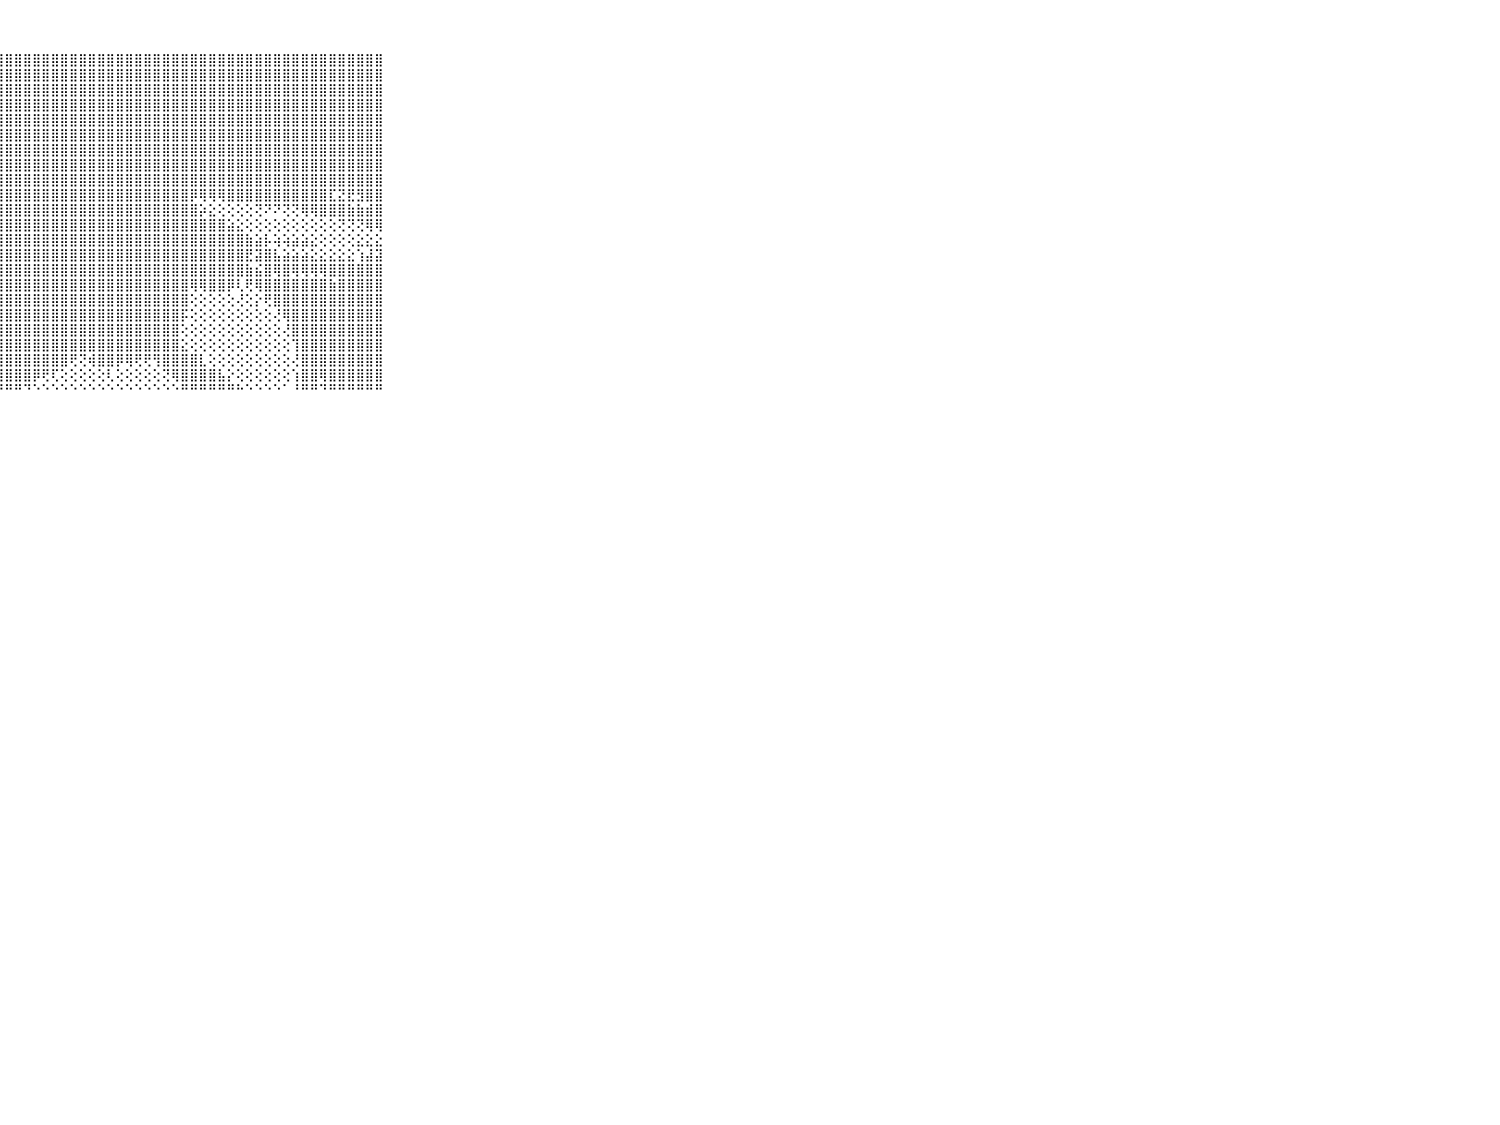

⠀⠀⠀⠀⠀⠀⠀⠀⠀⠀⠀⣿⣿⣿⣿⣿⣿⣿⣿⣿⣿⣿⣿⣿⣿⣿⣿⣿⣿⣿⣿⣿⣿⣿⣿⣿⣿⣿⣿⣿⣿⣿⣿⣿⣿⣿⣿⣿⣿⣿⣿⣿⣿⣿⣿⣿⣿⣿⣿⣿⣿⣿⣿⣿⣿⣿⣿⣿⣿⠀⠀⠀⠀⠀⠀⠀⠀⠀⠀⠀⠀
⠀⠀⠀⠀⠀⠀⠀⠀⠀⠀⠀⣿⣿⣿⣿⣿⣿⣿⣿⣿⣿⣿⣿⣿⣿⣿⣿⣿⣿⣿⣿⣿⣿⣿⣿⣿⣿⣿⣿⣿⣿⣿⣿⣿⣿⣿⣿⣿⣿⣿⣿⣿⣿⣿⣿⣿⣿⣿⣿⣿⣿⣿⣿⣿⣿⣿⣿⣿⣿⠀⠀⠀⠀⠀⠀⠀⠀⠀⠀⠀⠀
⠀⠀⠀⠀⠀⠀⠀⠀⠀⠀⠀⣿⣿⣿⣿⣿⣿⣿⣿⣿⣿⣿⣿⣿⣿⣿⣿⣿⣿⣿⣿⣿⣿⣿⣿⣿⣿⣿⣿⣿⣿⣿⣿⣿⣿⣿⣿⣿⣿⣿⣿⣿⣿⣿⣿⣿⣿⣿⣿⣿⣿⣿⣿⣿⣿⣿⣿⣿⣿⠀⠀⠀⠀⠀⠀⠀⠀⠀⠀⠀⠀
⠀⠀⠀⠀⠀⠀⠀⠀⠀⠀⠀⣿⣿⣿⣿⣿⣿⣿⣿⣿⣿⣿⣿⣿⣿⣿⣿⣿⣿⣿⣿⣿⣿⣿⣿⣿⣿⣿⣿⣿⣿⣿⣿⣿⣿⣿⣿⣿⣿⣿⣿⣿⣿⣿⣿⣿⣿⣿⣿⣿⣿⣿⣿⣿⣿⣿⣿⣿⣿⠀⠀⠀⠀⠀⠀⠀⠀⠀⠀⠀⠀
⠀⠀⠀⠀⠀⠀⠀⠀⠀⠀⠀⣿⣿⣿⣿⣿⣿⣿⣿⣿⣿⣿⣿⣿⣿⣿⣿⣿⣿⣿⣿⣿⣿⣿⣿⣿⣿⣿⣿⣿⣿⣿⣿⣿⣿⣿⣿⣿⣿⣿⣿⣿⣿⣿⣿⣿⣿⣿⣿⣿⣿⣿⣿⣿⣿⣿⣿⣿⣿⠀⠀⠀⠀⠀⠀⠀⠀⠀⠀⠀⠀
⠀⠀⠀⠀⠀⠀⠀⠀⠀⠀⠀⣿⣿⣿⣿⣿⣿⣿⣿⣿⣿⣿⣿⣿⣿⣿⣿⣿⣿⣿⣿⣿⣿⣿⣿⣿⣿⣿⣿⣿⣿⣿⣿⣿⣿⣿⣿⣿⣿⣿⣿⣿⣿⣿⣿⣿⣿⣿⣿⣿⣿⣿⣿⣿⣿⣿⣿⣿⣿⠀⠀⠀⠀⠀⠀⠀⠀⠀⠀⠀⠀
⠀⠀⠀⠀⠀⠀⠀⠀⠀⠀⠀⣿⣿⣿⣿⣿⣿⣿⣿⣿⣿⣿⣿⣿⣿⣿⣿⣿⣿⣿⣿⣿⣿⣿⣿⣿⣿⣿⣿⣿⣿⣿⣿⣿⣿⣿⣿⣿⣿⣿⣿⣿⣿⣿⣿⣿⣿⣿⣿⣿⣿⣿⣿⣿⣿⣿⣿⣿⣿⠀⠀⠀⠀⠀⠀⠀⠀⠀⠀⠀⠀
⠀⠀⠀⠀⠀⠀⠀⠀⠀⠀⠀⣿⣿⣿⣿⣿⣿⣿⣿⣿⣿⣿⣿⣿⣿⣿⣿⣿⣿⣿⣿⣿⣿⣿⣿⣿⣿⣿⣿⣿⣿⣿⣿⣿⣿⣿⣿⣿⣿⣿⣿⣿⣿⣿⣿⣿⣿⣿⣿⣿⣿⣿⣿⣿⣿⣿⣿⣿⣿⠀⠀⠀⠀⠀⠀⠀⠀⠀⠀⠀⠀
⠀⠀⠀⠀⠀⠀⠀⠀⠀⠀⠀⣿⣿⣿⣿⣿⣿⣿⣿⣿⣿⣿⣿⣿⣿⣿⣿⣿⣿⣿⣿⣿⣿⣿⣿⣿⣿⣿⣿⣿⣿⣿⣿⣿⣿⣿⣿⣿⣿⣿⣿⣿⣿⣿⣿⣿⣿⣿⣿⣿⣿⣿⣿⣿⣿⣿⣿⣿⣿⠀⠀⠀⠀⠀⠀⠀⠀⠀⠀⠀⠀
⠀⠀⠀⠀⠀⠀⠀⠀⠀⠀⠀⣿⣿⣿⣿⣿⣿⣿⣿⣿⣿⣿⣿⣿⣿⣿⣿⣿⣿⣿⣿⣿⣿⣿⣿⣿⣿⣿⣿⣿⣿⣿⣿⣿⣿⣿⣿⣿⡿⢿⢿⢿⣿⣿⣿⣿⣿⣿⣿⣿⣿⣿⣿⣏⣝⣟⣻⣿⣿⠀⠀⠀⠀⠀⠀⠀⠀⠀⠀⠀⠀
⠀⠀⠀⠀⠀⠀⠀⠀⠀⠀⠀⣿⣿⣿⣿⣿⣿⣿⣿⢝⢿⣿⣿⣿⣿⣿⣿⣿⣿⣿⣿⣿⣿⣿⣿⣿⣿⣿⣿⣿⣿⣿⣿⣿⣿⣿⣿⣿⣿⡵⣕⢕⢕⢕⢕⢝⠝⠝⢝⢝⢿⢿⣿⣿⣿⣷⣷⣾⣿⠀⠀⠀⠀⠀⠀⠀⠀⠀⠀⠀⠀
⠀⠀⠀⠀⠀⠀⠀⠀⠀⠀⠀⣿⣿⣿⣿⣿⣿⣿⣳⡕⢝⣿⣿⣿⣿⣿⣿⣿⣿⣿⣿⣿⣿⣿⣿⣿⣿⣿⣿⣿⣿⣿⣿⣿⣿⣿⣿⣿⣿⣿⣿⣿⣵⣕⢕⢕⢕⢕⢕⢕⢕⢕⢕⢕⢝⢝⢝⢿⢿⠀⠀⠀⠀⠀⠀⠀⠀⠀⠀⠀⠀
⠀⠀⠀⠀⠀⠀⠀⠀⠀⠀⠀⣿⣿⣿⣿⣿⡕⡜⢕⢳⣿⣿⣿⣿⣿⣿⣿⣿⣿⣿⣿⣿⣿⣿⣿⣿⣿⣿⣿⣿⣿⣿⣿⣿⣿⣿⣿⣿⣿⣿⣿⣿⣿⣿⣷⣵⡧⢵⢵⣵⣵⣕⢕⢕⢕⢕⣕⣕⣕⠀⠀⠀⠀⠀⠀⠀⠀⠀⠀⠀⠀
⠀⠀⠀⠀⠀⠀⠀⠀⠀⠀⠀⣿⣿⣿⣿⣿⣷⣷⣿⣿⣿⣿⣿⣿⣿⣿⣿⣿⣿⣿⣿⣿⣿⣿⣿⣿⣿⣿⣿⣿⣿⣿⣿⣿⣿⣿⣿⣿⣿⣿⣿⣿⣿⣿⣟⣽⣿⣧⣵⣵⣵⣕⣕⣕⣕⣕⢱⣼⣽⠀⠀⠀⠀⠀⠀⠀⠀⠀⠀⠀⠀
⠀⠀⠀⠀⠀⠀⠀⠀⠀⠀⠀⣿⣿⣿⣿⡿⢿⢿⣿⣿⣿⣿⣿⣿⣿⣿⣿⣿⣿⣿⣿⣿⣿⣿⣿⣿⣿⣿⣿⣿⣿⣿⣿⣿⣿⣿⣿⣿⣿⣿⣿⣿⣿⣿⣷⣮⣿⢿⣿⢿⢿⢿⢿⣿⣿⣿⣿⣿⣿⠀⠀⠀⠀⠀⠀⠀⠀⠀⠀⠀⠀
⠀⠀⠀⠀⠀⠀⠀⠀⠀⠀⠀⣿⣿⣿⣿⣝⢜⢱⣿⣿⣿⣿⣿⣿⣿⣿⣿⣿⣿⣿⣿⣿⣿⣿⣿⣿⣿⣿⣿⣿⣿⣿⣿⣿⣿⣿⣿⣿⢿⢿⣿⣿⡿⢇⢟⢿⣿⣿⣿⣿⣿⣿⣿⣷⣿⣿⣿⣿⣿⠀⠀⠀⠀⠀⠀⠀⠀⠀⠀⠀⠀
⠀⠀⠀⠀⠀⠀⠀⠀⠀⠀⠀⣿⣿⣿⣿⡏⢕⢕⣿⣿⣿⣿⣿⣿⣿⣿⣿⣿⣿⣿⣿⣿⣿⣿⣿⣿⣿⣿⣿⣿⣿⣿⣿⣿⣿⣿⣿⣿⢕⢕⢕⢕⢕⢜⢕⡕⢟⣿⣿⣿⣿⣿⣿⣿⣿⣿⣿⣿⣿⠀⠀⠀⠀⠀⠀⠀⠀⠀⠀⠀⠀
⠀⠀⠀⠀⠀⠀⠀⠀⠀⠀⠀⣿⣿⣿⣿⡇⢕⢕⣿⣿⣿⣿⣿⣿⣿⣿⣿⣿⣿⣿⣿⣿⣿⣿⣿⣿⣿⣿⣿⣿⣿⣿⣿⣿⣿⣿⣿⡯⢕⢕⢕⢕⢕⢕⢕⢕⢕⢜⢿⣿⣿⣿⣿⣿⣿⣿⣿⣿⣿⠀⠀⠀⠀⠀⠀⠀⠀⠀⠀⠀⠀
⠀⠀⠀⠀⠀⠀⠀⠀⠀⠀⠀⣿⣿⣿⣿⡇⢕⢕⣿⣿⣿⣿⣿⣿⣿⣿⣿⣿⣿⣿⣿⣿⣿⣿⣿⣿⣿⣿⣿⣿⣿⣿⣿⣿⣿⣿⣿⢕⢕⢕⢕⢕⢕⢕⢕⢕⢕⢕⢜⣿⣿⣿⣿⣿⣿⣿⣿⣿⣿⠀⠀⠀⠀⠀⠀⠀⠀⠀⠀⠀⠀
⠀⠀⠀⠀⠀⠀⠀⠀⠀⠀⠀⣿⣿⣿⣿⣿⢕⢕⣿⣿⣿⣿⣿⣿⣿⣿⣿⣿⣿⣿⣿⣿⣿⣿⣿⣿⣿⣿⣿⣿⣿⣿⣿⣿⣿⣿⣿⣕⢕⢕⢕⢕⢕⢕⢕⢕⢕⢕⢕⢹⣿⣿⣿⣿⣿⣿⣿⣿⣿⠀⠀⠀⠀⠀⠀⠀⠀⠀⠀⠀⠀
⠀⠀⠀⠀⠀⠀⠀⠀⠀⠀⠀⣿⣿⣿⣿⣿⢕⢕⣿⣿⣿⣿⣿⣿⣿⣿⣿⣿⣿⣿⣿⣿⣿⣿⣿⢟⢝⢾⣿⣿⡿⢿⢟⢟⢻⣿⣿⣿⣿⣇⢕⢕⢕⢕⢕⢕⢕⢕⢕⢜⣿⣿⣿⣿⣿⣿⣿⣿⣿⠀⠀⠀⠀⠀⠀⠀⠀⠀⠀⠀⠀
⠀⠀⠀⠀⠀⠀⠀⠀⠀⠀⠀⣿⣿⣿⣿⣿⢕⢕⢹⣿⣿⣿⣿⣿⣿⣿⣿⣿⣿⣿⣿⡿⢟⢏⢕⢕⢕⢕⢕⢇⢕⢕⢕⢕⢕⢝⢿⣿⣿⣿⣿⣧⡕⢕⢕⢕⢕⢕⢕⢱⣿⣿⢿⣿⣿⣿⣿⣿⣿⠀⠀⠀⠀⠀⠀⠀⠀⠀⠀⠀⠀
⠀⠀⠀⠀⠀⠀⠀⠀⠀⠀⠀⠛⠛⠛⠛⠛⠑⠑⠘⠛⠛⠛⠛⠛⠛⠛⠛⠛⠛⠛⠙⠑⠑⠑⠑⠑⠑⠑⠑⠑⠑⠑⠑⠑⠑⠑⠑⠛⠛⠛⠛⠛⠛⠓⠑⠑⠑⠑⠁⠘⠛⠛⠙⠛⠛⠛⠛⠛⠛⠀⠀⠀⠀⠀⠀⠀⠀⠀⠀⠀⠀